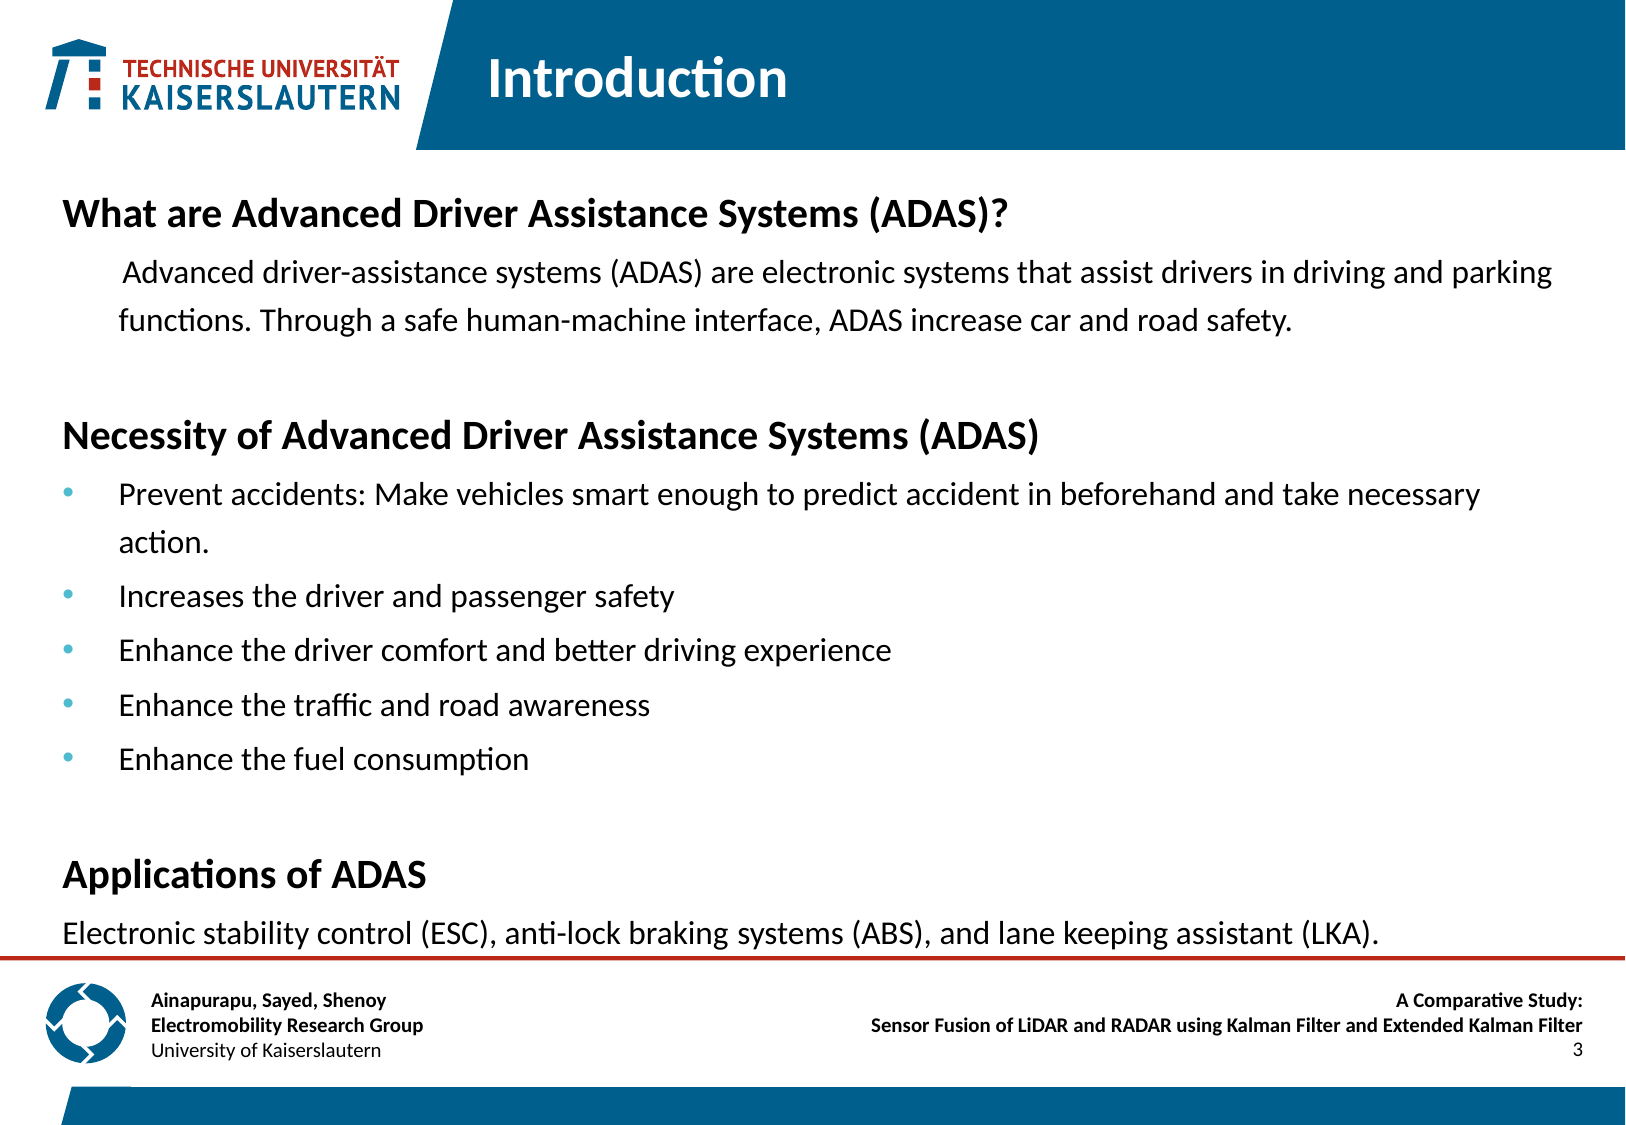

# Introduction
What are Advanced Driver Assistance Systems (ADAS)?
        Advanced driver-assistance systems (ADAS) are electronic systems that assist drivers in driving and parking functions. Through a safe human-machine interface, ADAS increase car and road safety.

Necessity of Advanced Driver Assistance Systems (ADAS)
Prevent accidents: Make vehicles smart enough to predict accident in beforehand and take necessary action.
Increases the driver and passenger safety
Enhance the driver comfort and better driving experience
Enhance the traffic and road awareness
Enhance the fuel consumption

Applications of ADAS
Electronic stability control (ESC), anti-lock braking systems (ABS), and lane keeping assistant (LKA).